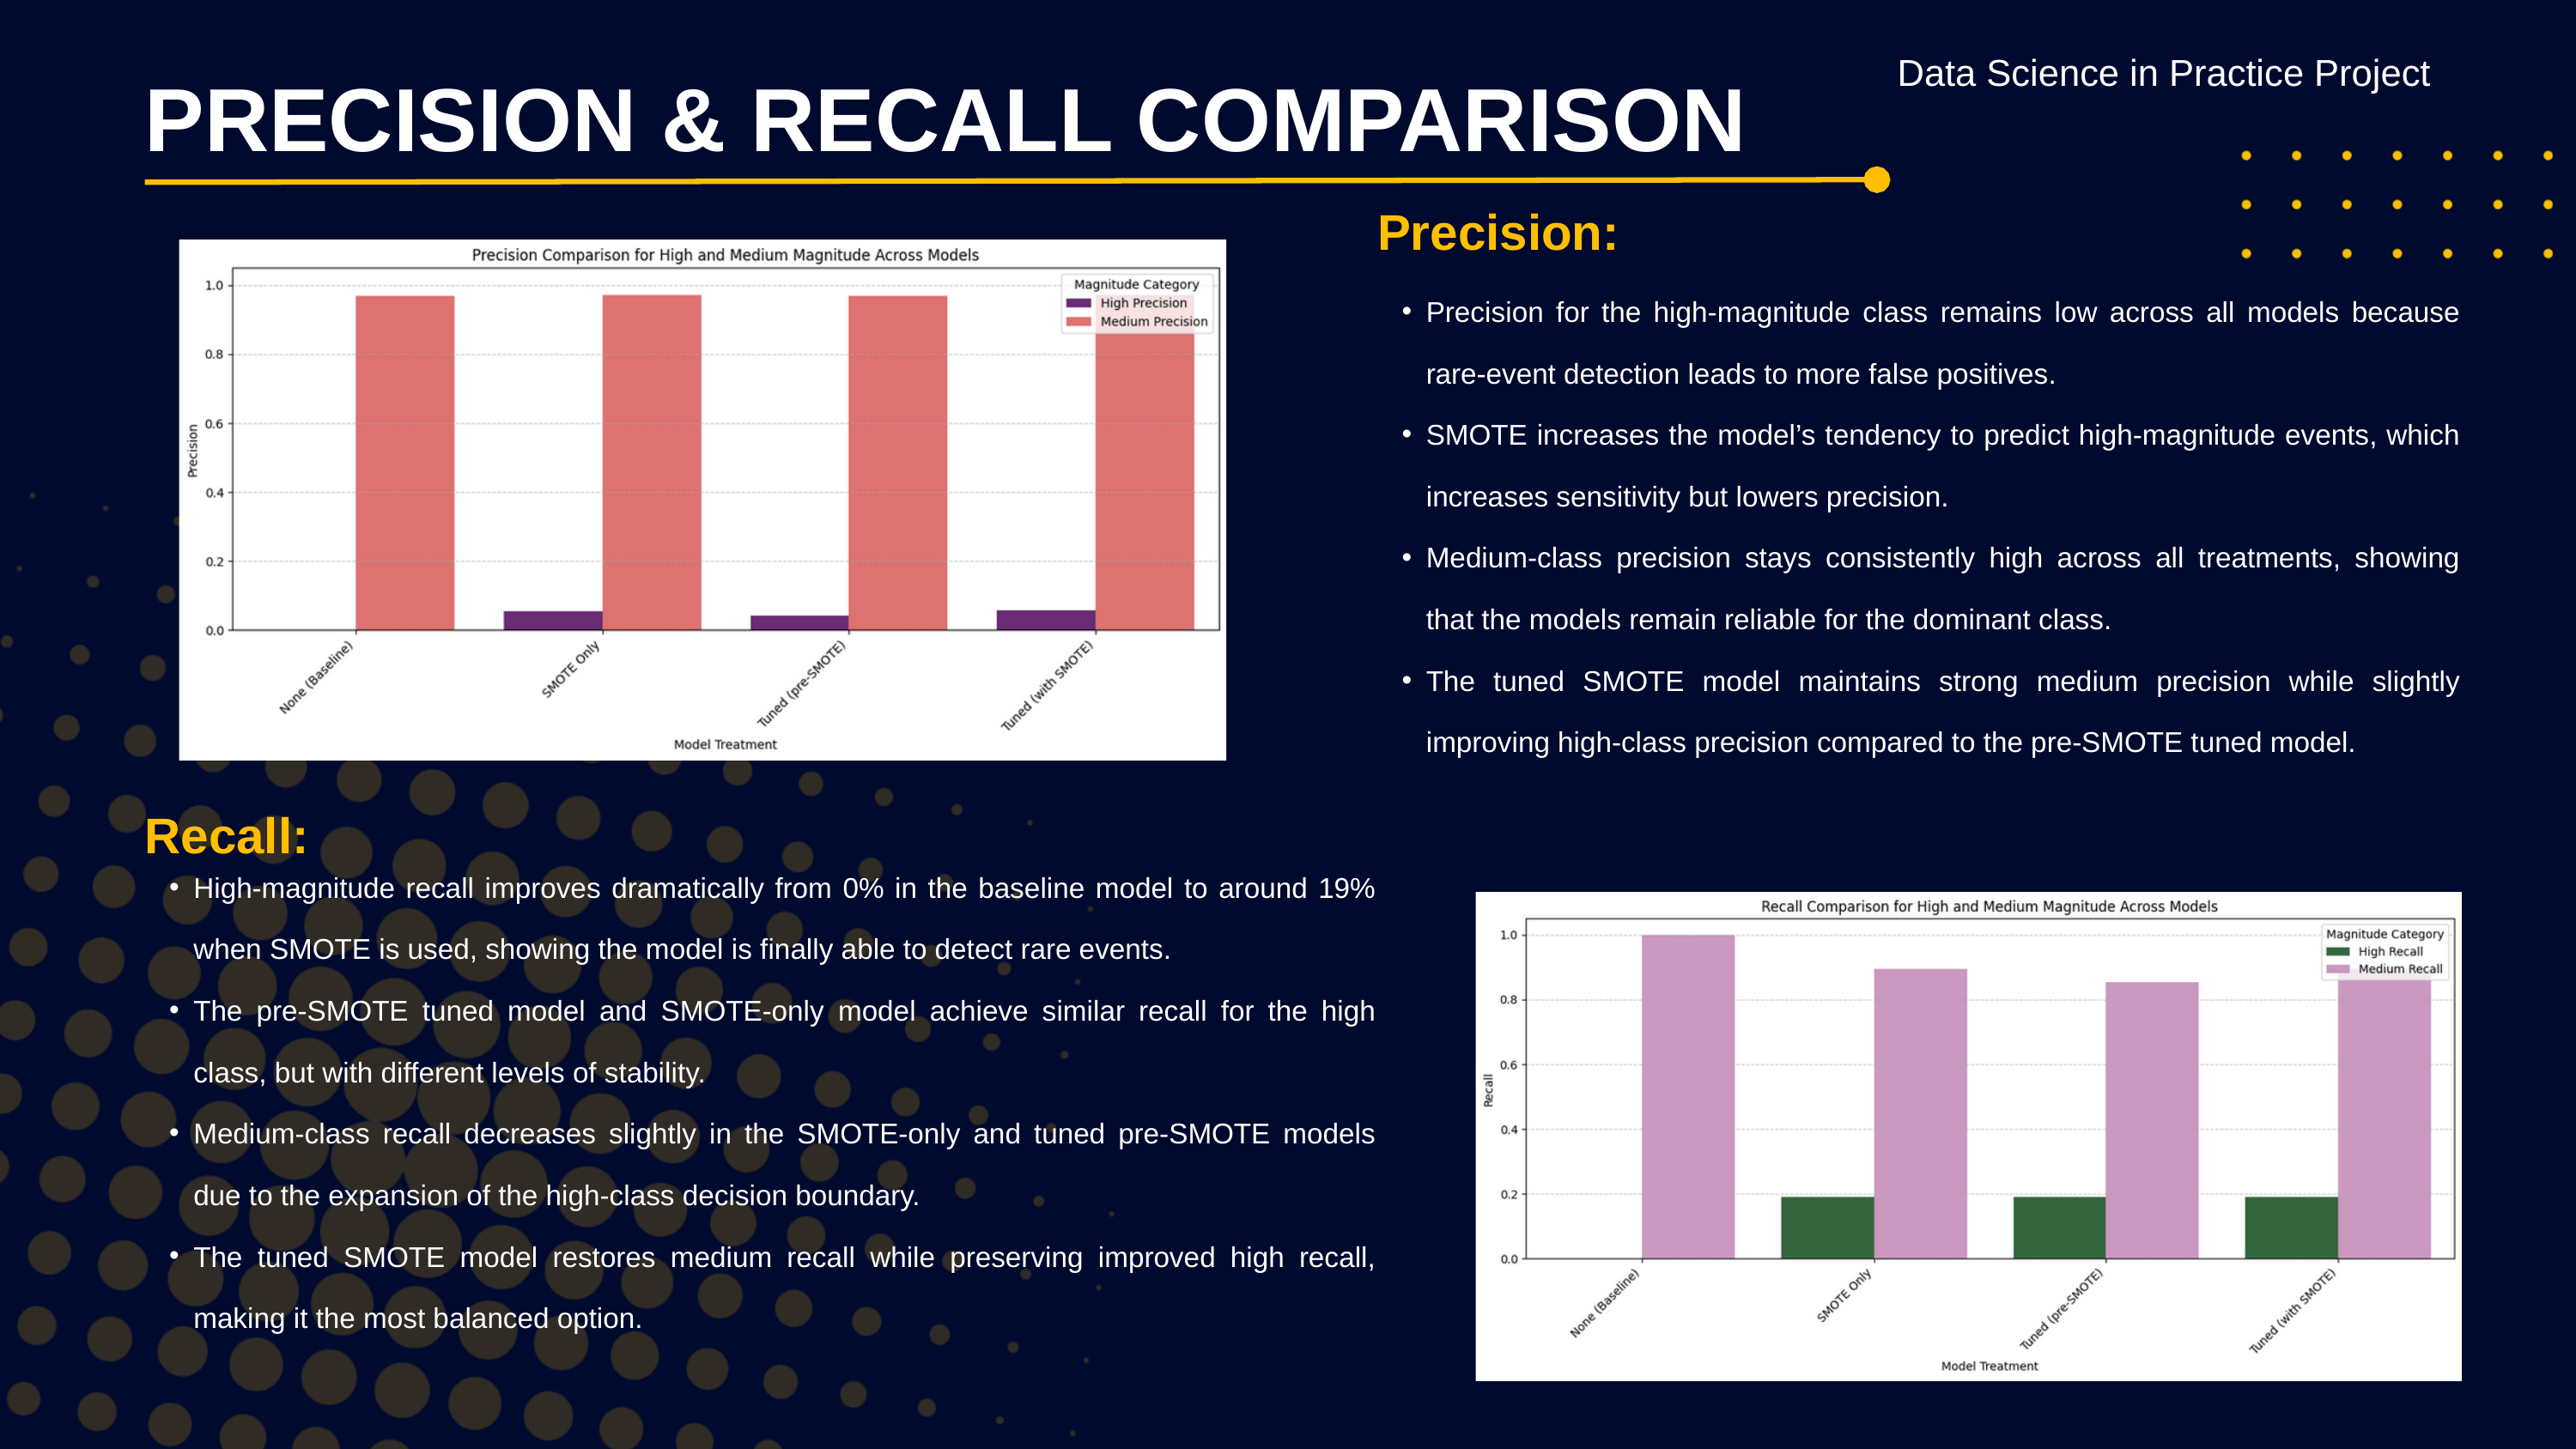

Data Science in Practice Project

PRECISION & RECALL COMPARISON

Precision:

Precision for the high-magnitude class remains low across all models because rare-event detection leads to more false positives.
SMOTE increases the model’s tendency to predict high-magnitude events, which increases sensitivity but lowers precision.
Medium-class precision stays consistently high across all treatments, showing that the models remain reliable for the dominant class.
The tuned SMOTE model maintains strong medium precision while slightly improving high-class precision compared to the pre-SMOTE tuned model.

Recall:
High-magnitude recall improves dramatically from 0% in the baseline model to around 19% when SMOTE is used, showing the model is finally able to detect rare events.
The pre-SMOTE tuned model and SMOTE-only model achieve similar recall for the high class, but with different levels of stability.
Medium-class recall decreases slightly in the SMOTE-only and tuned pre-SMOTE models due to the expansion of the high-class decision boundary.
The tuned SMOTE model restores medium recall while preserving improved high recall, making it the most balanced option.